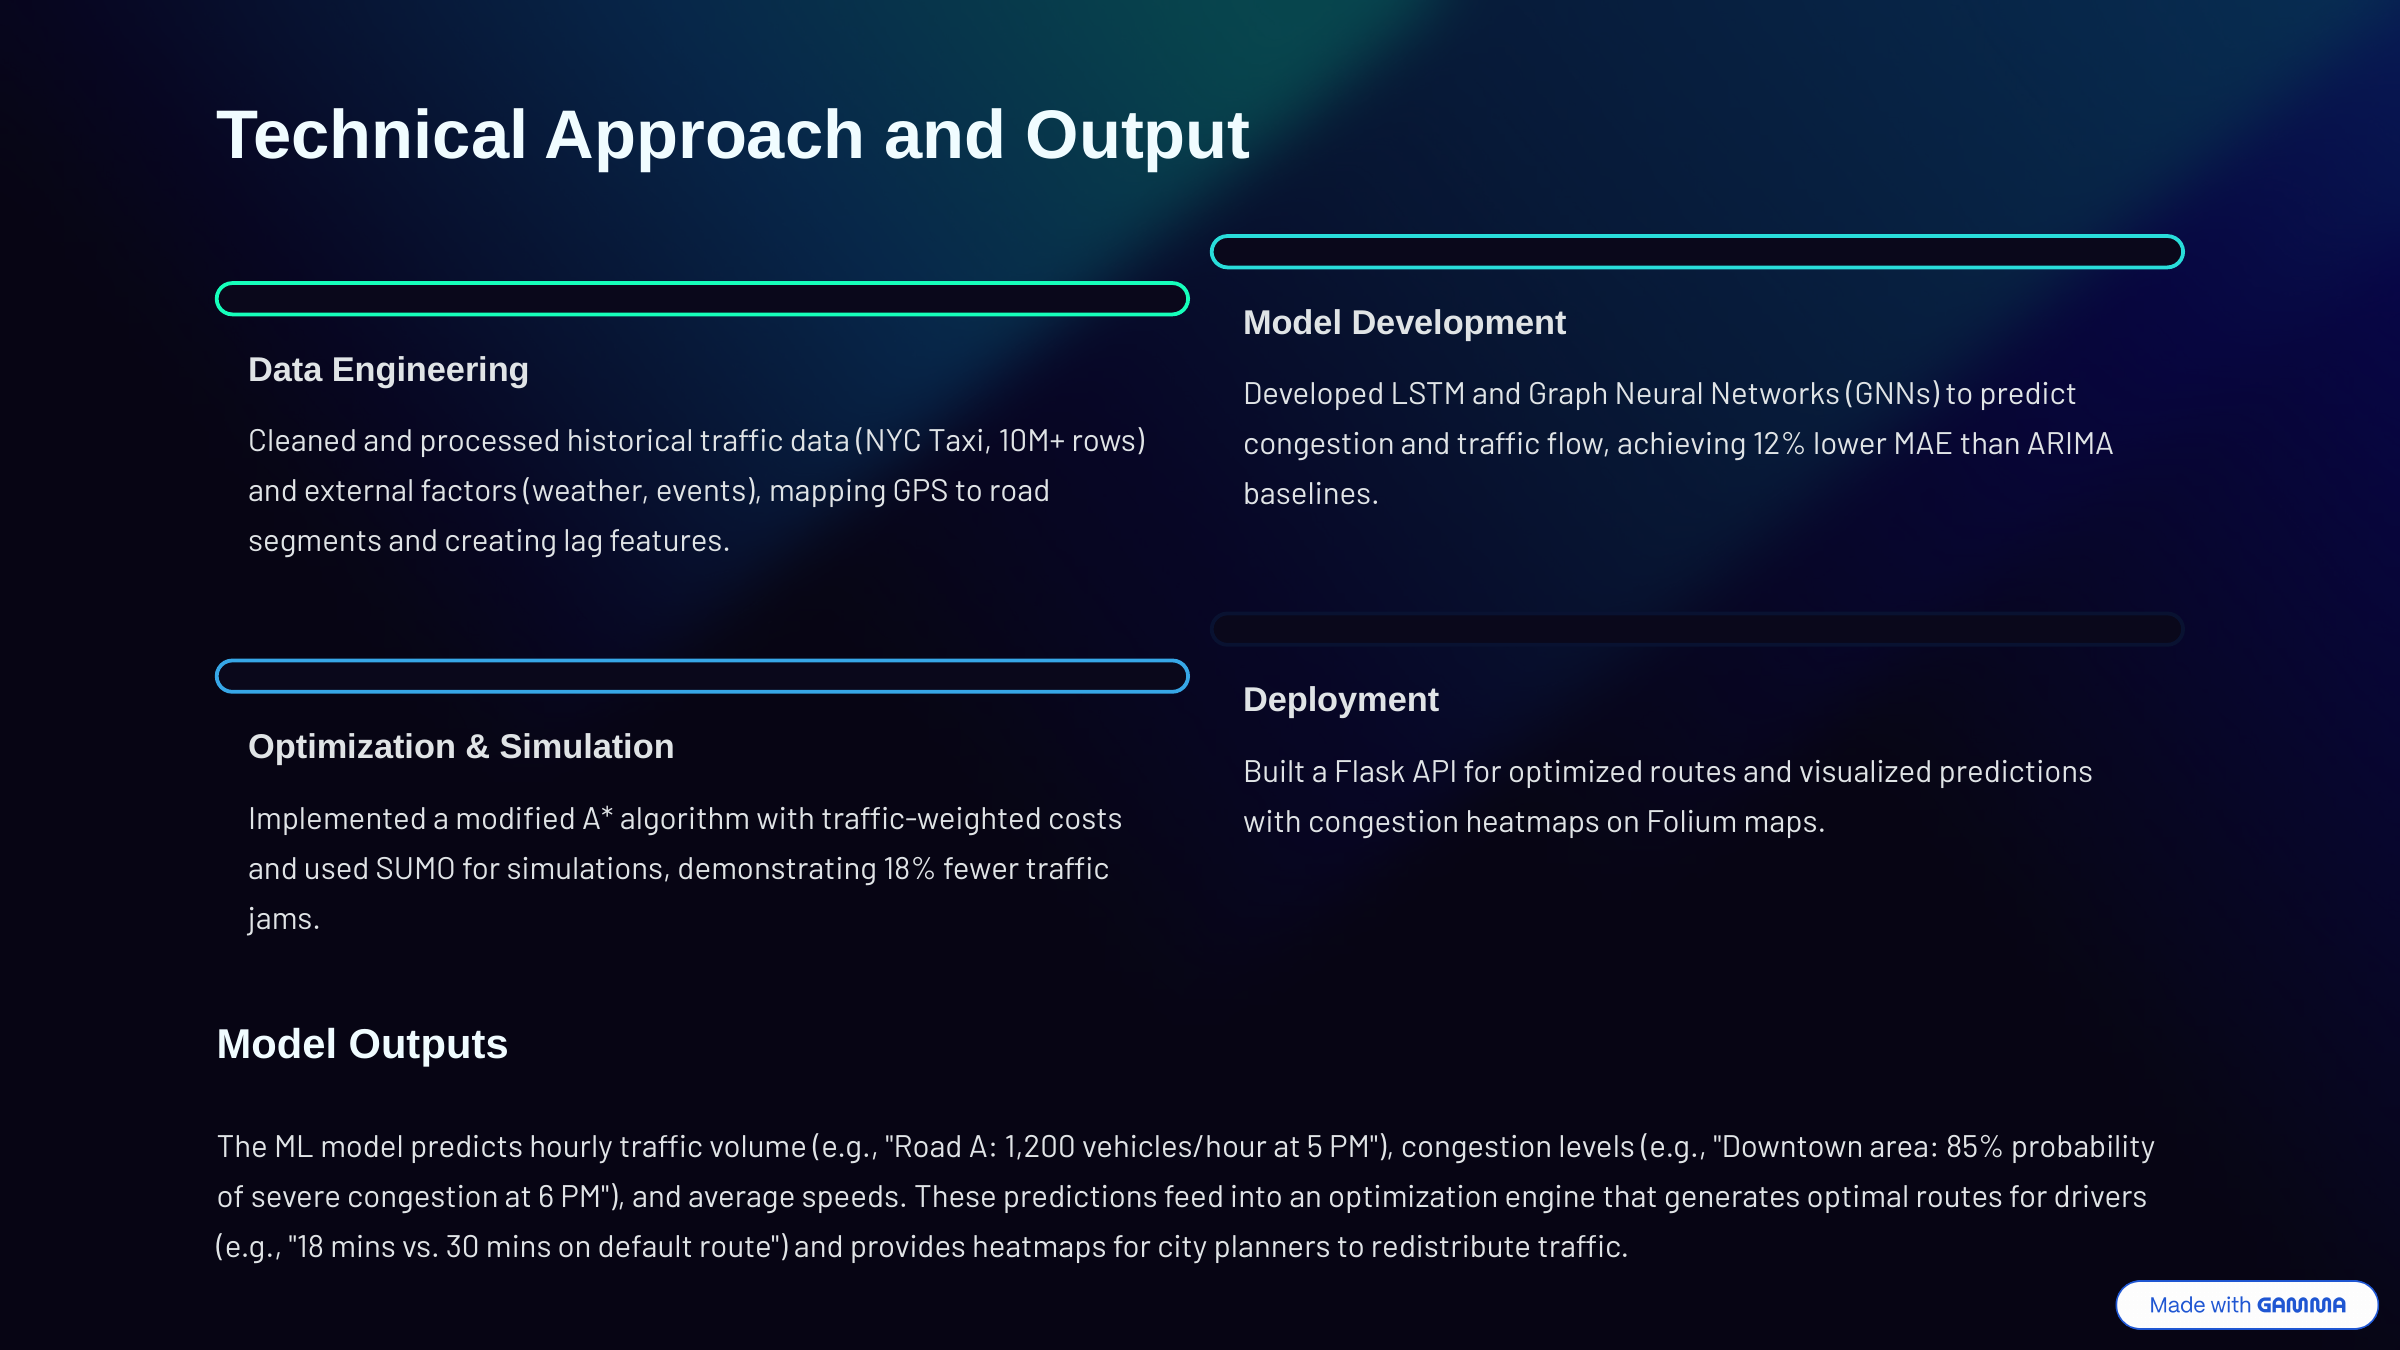

Technical Approach and Output

Model Development
Data Engineering
Developed LSTM and Graph Neural Networks (GNNs) to predict congestion and traffic flow, achieving 12% lower MAE than ARIMA baselines.
Cleaned and processed historical traffic data (NYC Taxi, 10M+ rows) and external factors (weather, events), mapping GPS to road segments and creating lag features.

Deployment
Optimization & Simulation
Built a Flask API for optimized routes and visualized predictions with congestion heatmaps on Folium maps.
Implemented a modified A* algorithm with traffic-weighted costs and used SUMO for simulations, demonstrating 18% fewer traffic jams.
Model Outputs
The ML model predicts hourly traffic volume (e.g., "Road A: 1,200 vehicles/hour at 5 PM"), congestion levels (e.g., "Downtown area: 85% probability of severe congestion at 6 PM"), and average speeds. These predictions feed into an optimization engine that generates optimal routes for drivers (e.g., "18 mins vs. 30 mins on default route") and provides heatmaps for city planners to redistribute traffic.